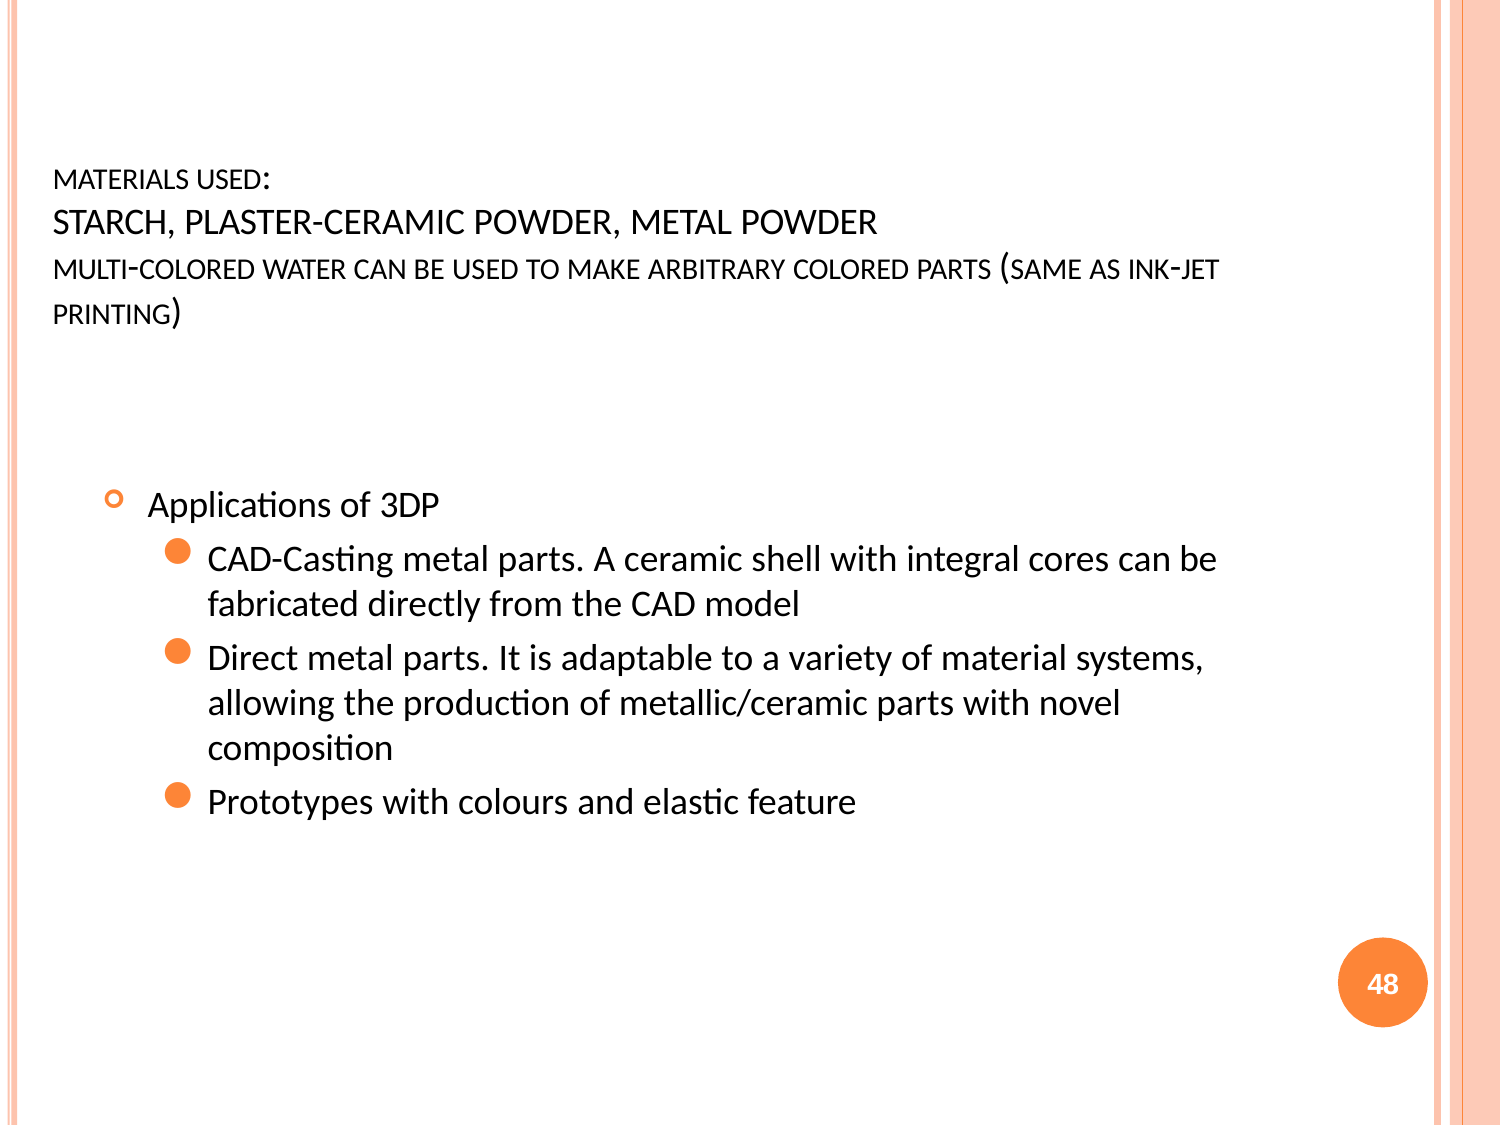

MATERIALS USED:
starch, plaster-ceramic powder, Metal powder
MULTI-COLORED WATER CAN BE USED TO MAKE ARBITRARY COLORED PARTS (SAME AS INK-JET
PRINTING)
Applications of 3DP
CAD-Casting metal parts. A ceramic shell with integral cores can be
fabricated directly from the CAD model
Direct metal parts. It is adaptable to a variety of material systems, allowing the production of metallic/ceramic parts with novel composition
Prototypes with colours and elastic feature
48